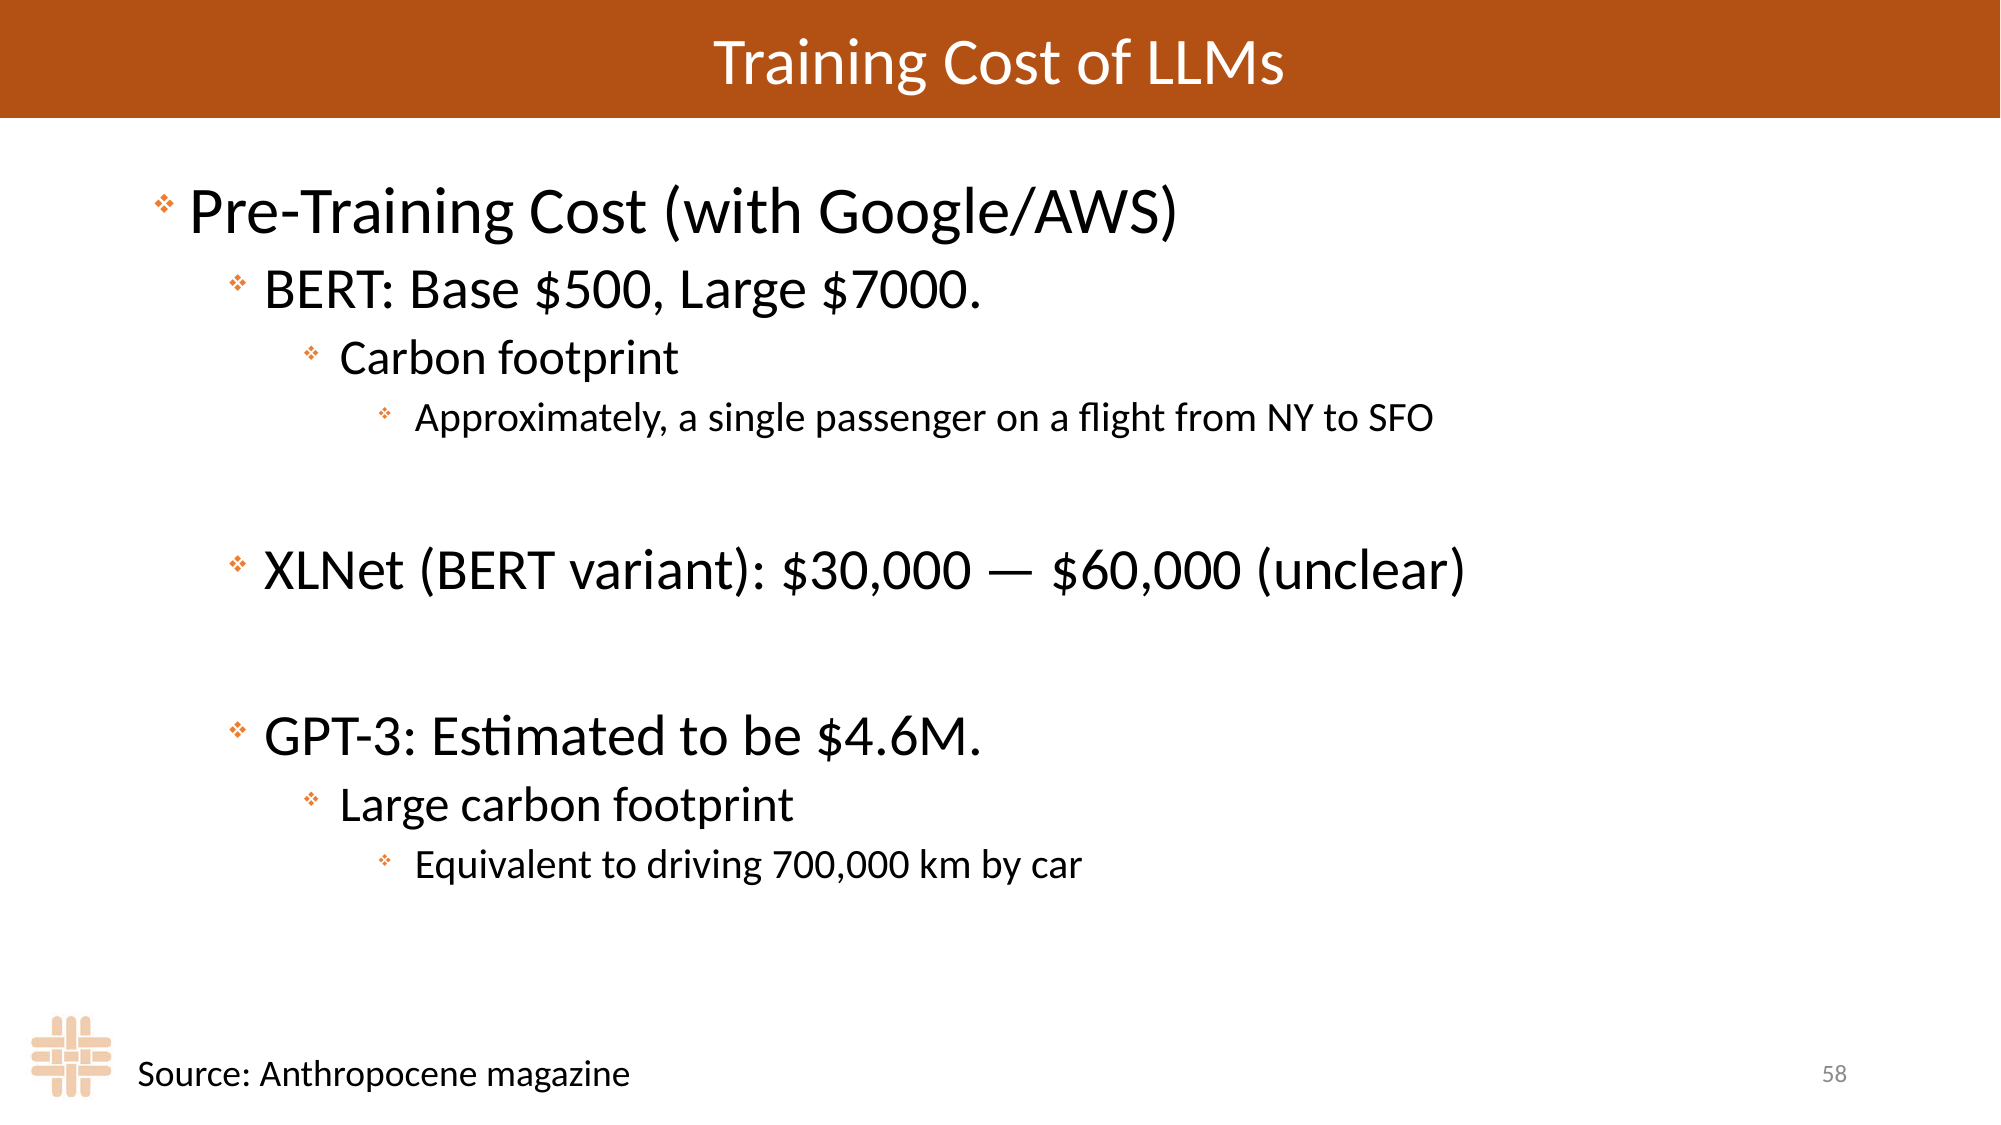

# Training Cost of LLMs
Pre-Training Cost (with Google/AWS)
BERT: Base $500, Large $7000.
Carbon footprint
Approximately, a single passenger on a flight from NY to SFO

XLNet (BERT variant): $30,000 — $60,000 (unclear)

GPT-3: Estimated to be $4.6M.
Large carbon footprint
Equivalent to driving 700,000 km by car

Source: Anthropocene magazine
58